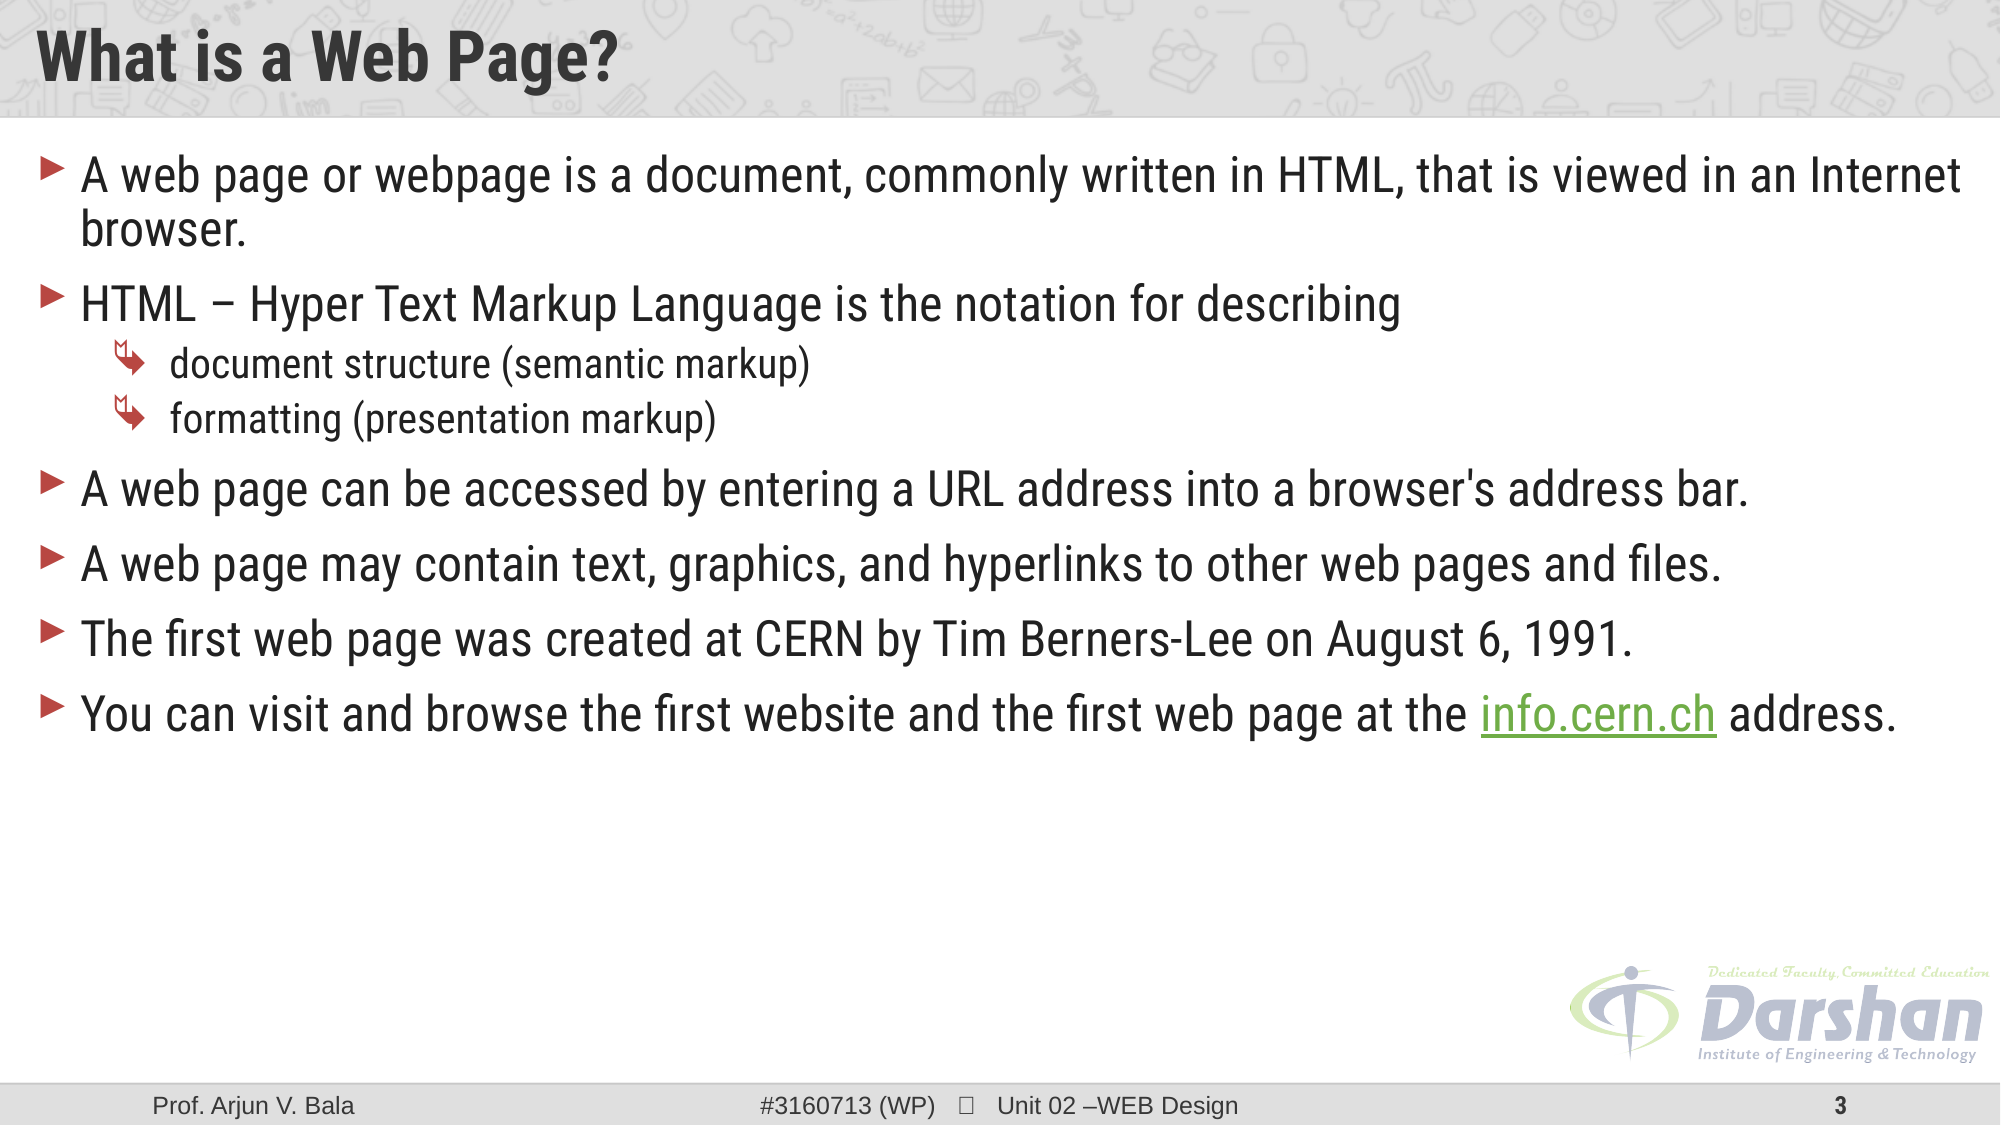

# What is a Web Page?
A web page or webpage is a document, commonly written in HTML, that is viewed in an Internet browser.
HTML – Hyper Text Markup Language is the notation for describing
document structure (semantic markup)
formatting (presentation markup)
A web page can be accessed by entering a URL address into a browser's address bar.
A web page may contain text, graphics, and hyperlinks to other web pages and files.
The first web page was created at CERN by Tim Berners-Lee on August 6, 1991.
You can visit and browse the first website and the first web page at the info.cern.ch address.